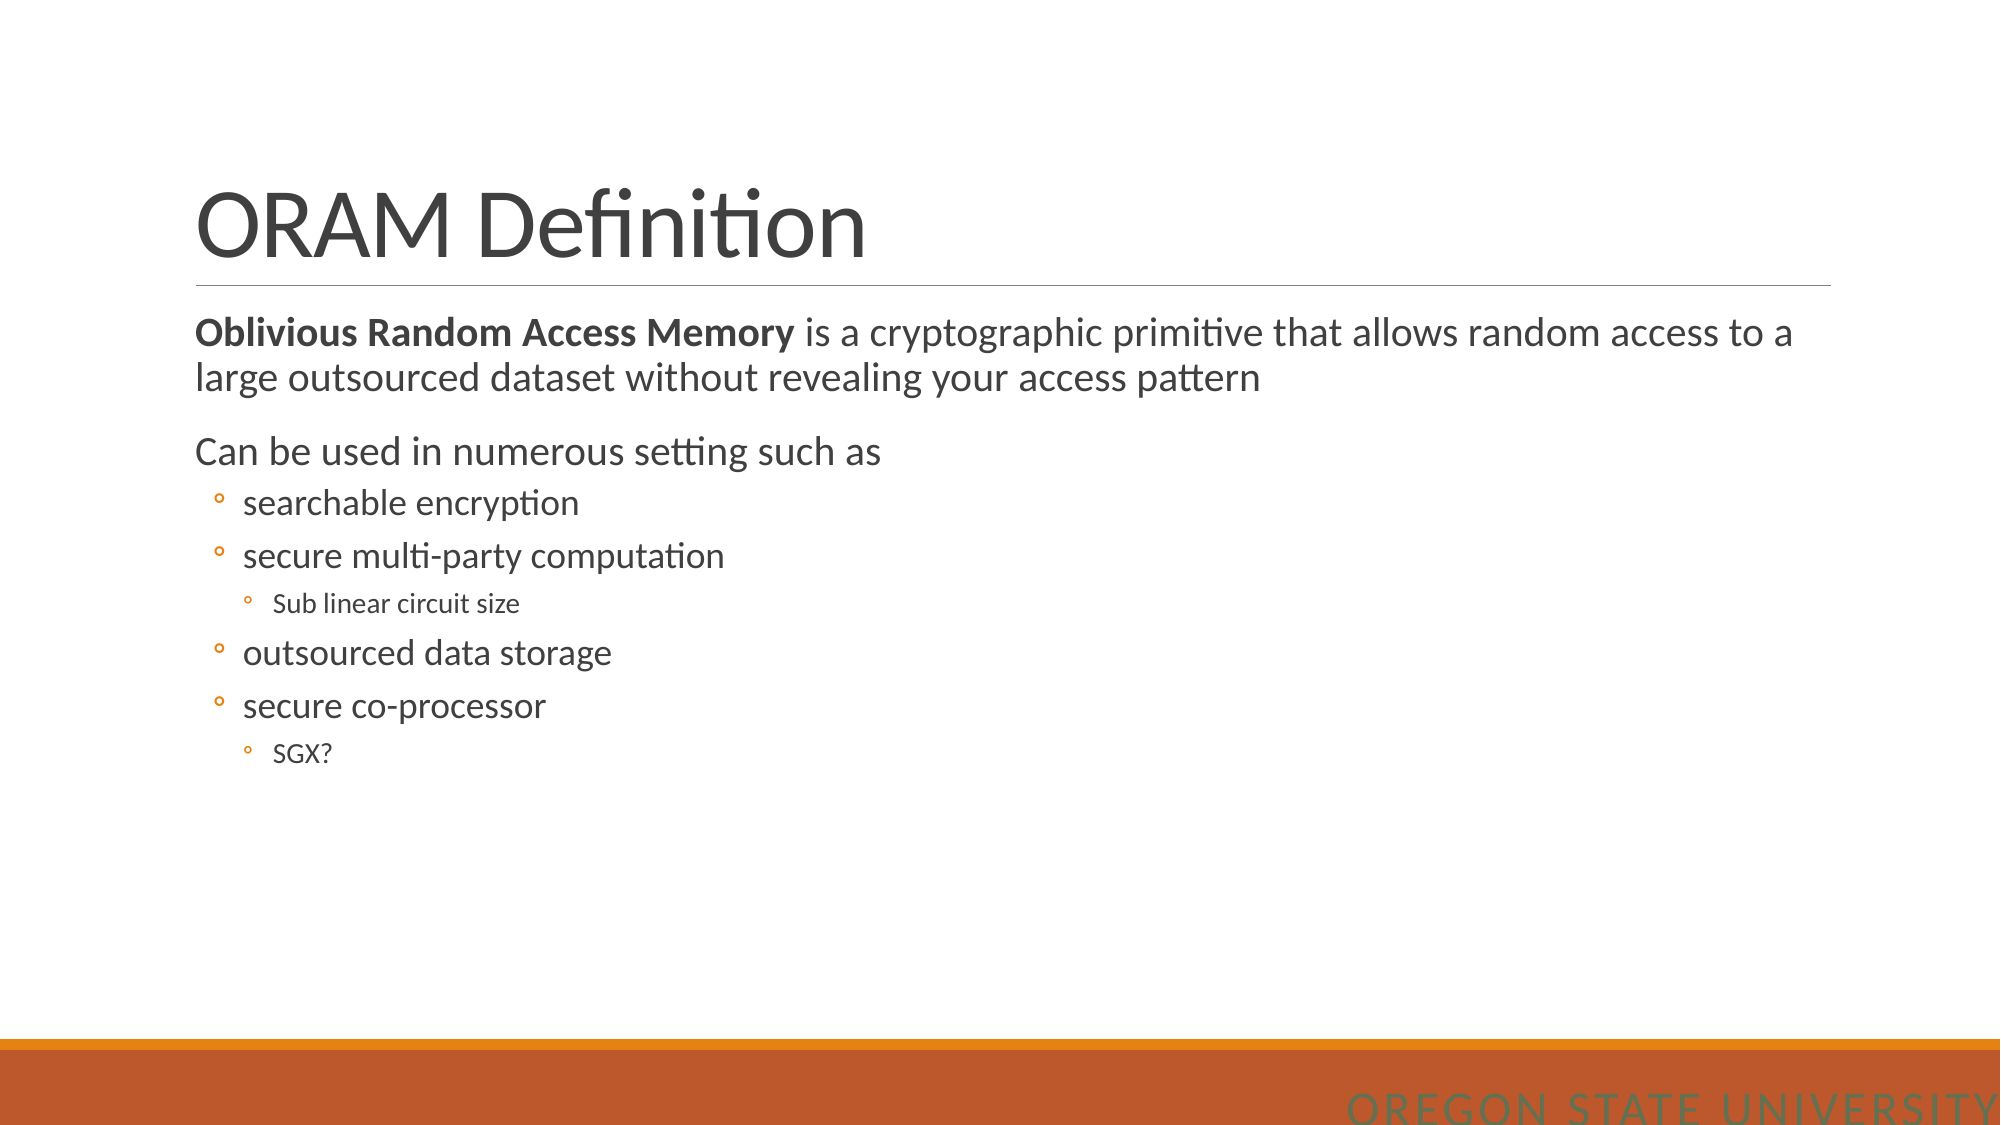

# ORAM Definition
Oblivious Random Access Memory is a cryptographic primitive that allows random access to a large outsourced dataset without revealing your access pattern
Can be used in numerous setting such as
searchable encryption
secure multi-party computation
Sub linear circuit size
outsourced data storage
secure co-processor
SGX?
Oregon State University